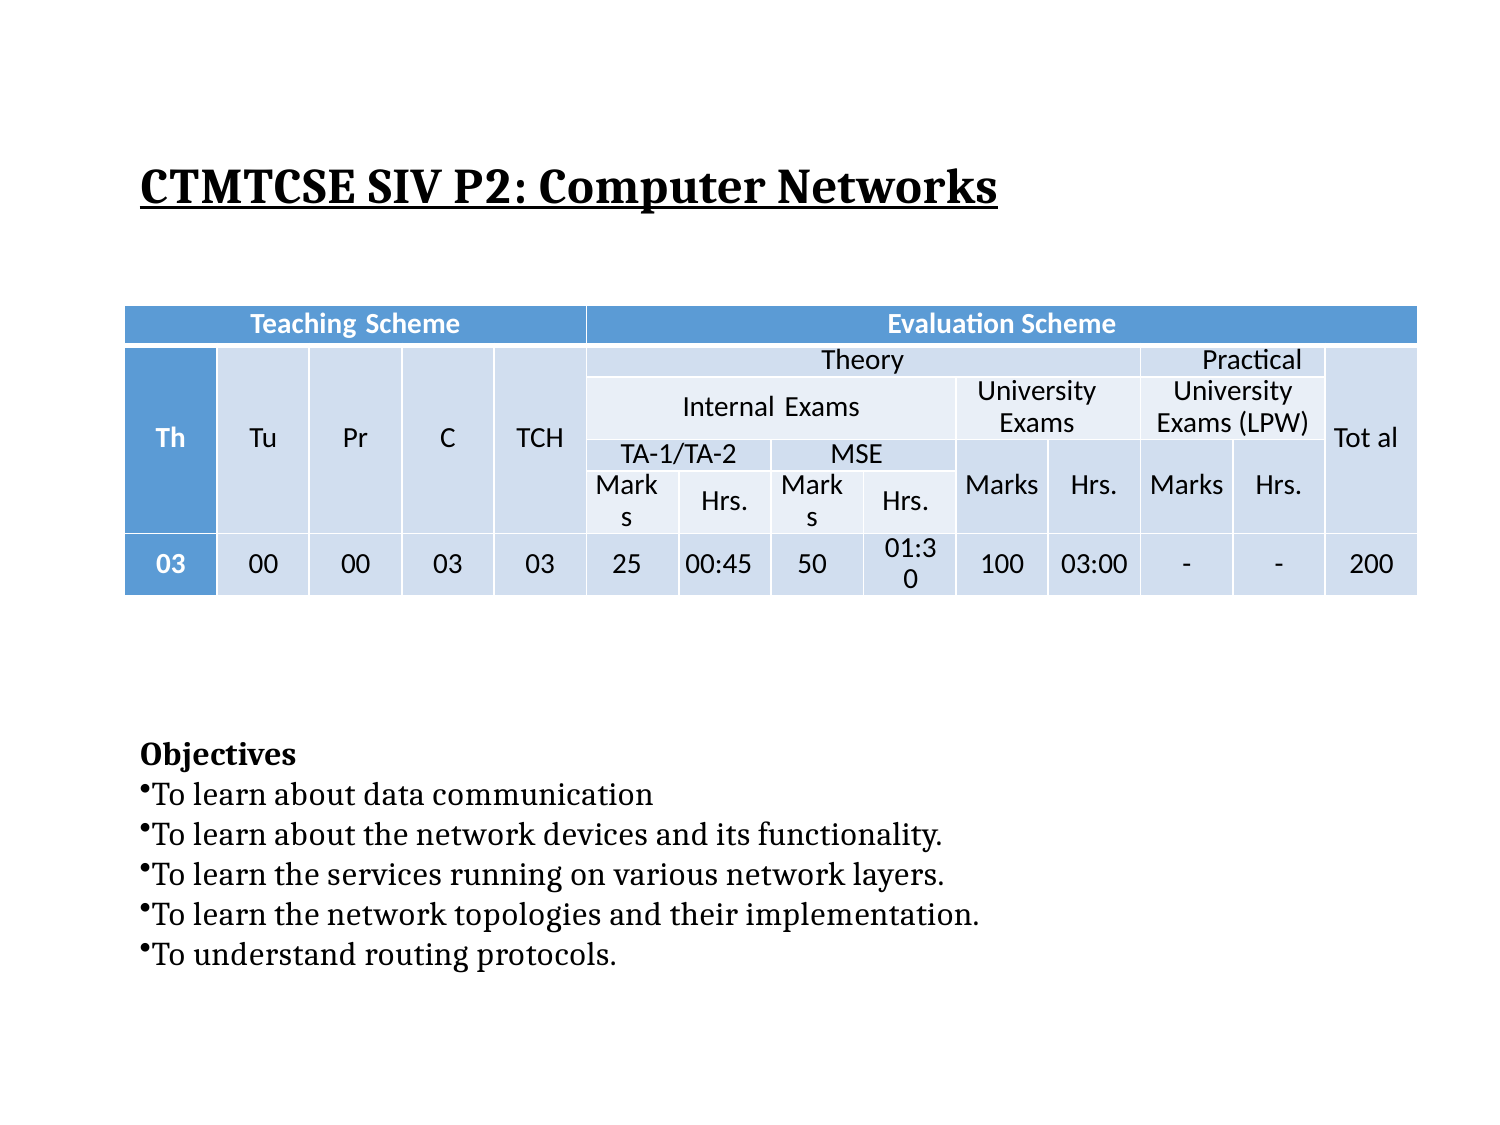

CTMTCSE SIV P2: Computer Networks

Objectives
To learn about data communication
To learn about the network devices and its functionality.
To learn the services running on various network layers.
To learn the network topologies and their implementation.
To understand routing protocols.
| Teaching Scheme |  |  |  |  | Evaluation Scheme |  |  |  |  |  |  |  |  |
| --- | --- | --- | --- | --- | --- | --- | --- | --- | --- | --- | --- | --- | --- |
| Th | Tu | Pr | C | TCH | Theory |  |  |  |  |  | Practical |  | Tot al |
|  |  |  |  |  | Internal Exams |  |  |  | University Exams |  | University Exams (LPW) |  |  |
|  |  |  |  |  | TA-1/TA-2 |  | MSE |  | Marks | Hrs. | Marks | Hrs. |  |
|  |  |  |  |  | Marks | Hrs. | Marks | Hrs. |  |  |  |  |  |
| 03 | 00 | 00 | 03 | 03 | 25 | 00:45 | 50 | 01:30 | 100 | 03:00 | - | - | 200 |